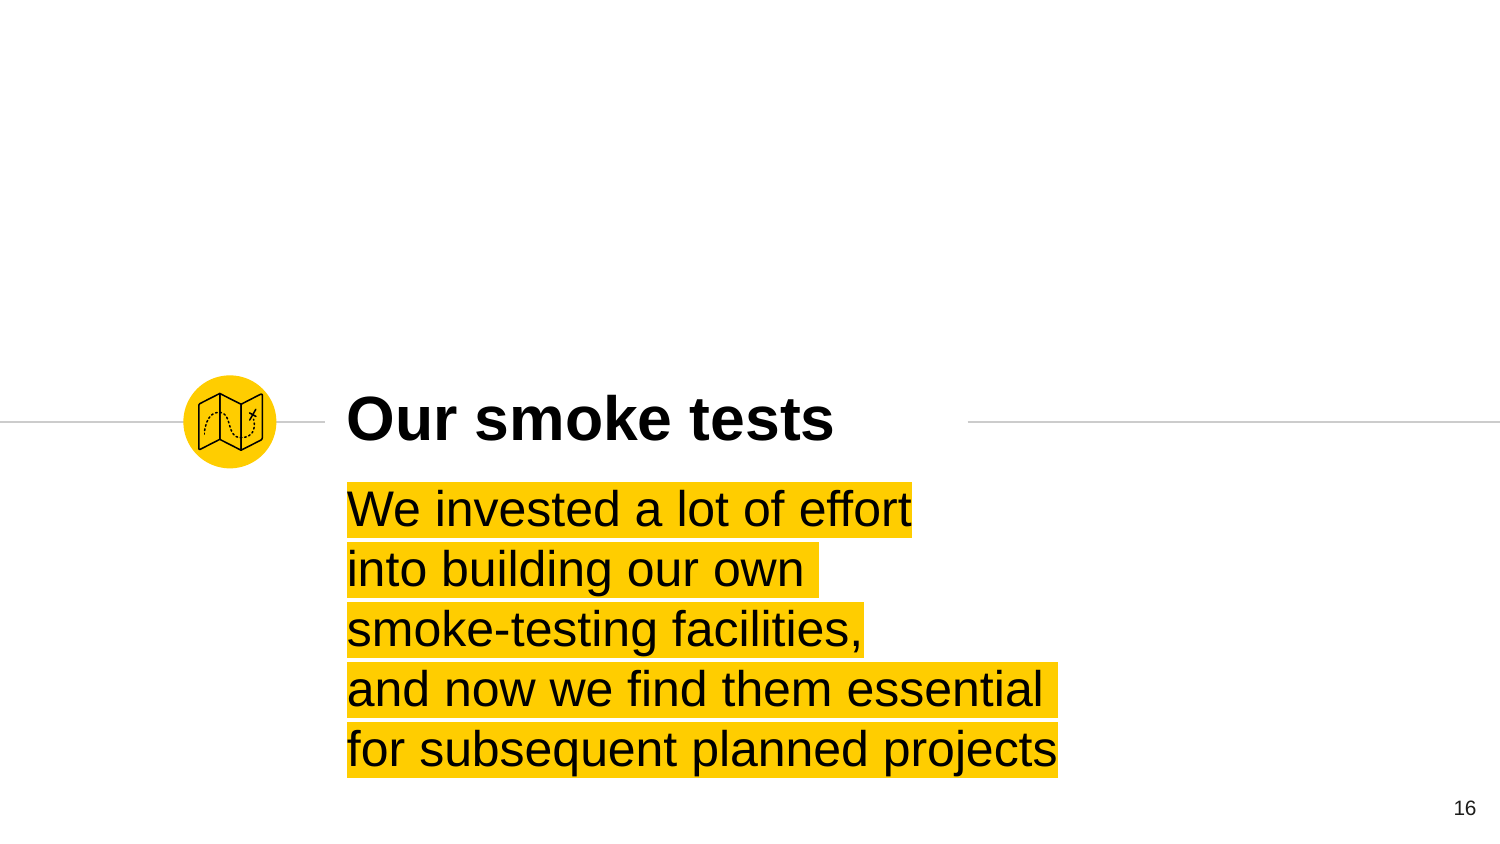

# Our smoke tests

We invested a lot of effort
into building our own
smoke-testing facilities,
and now we find them essential
for subsequent planned projects
16